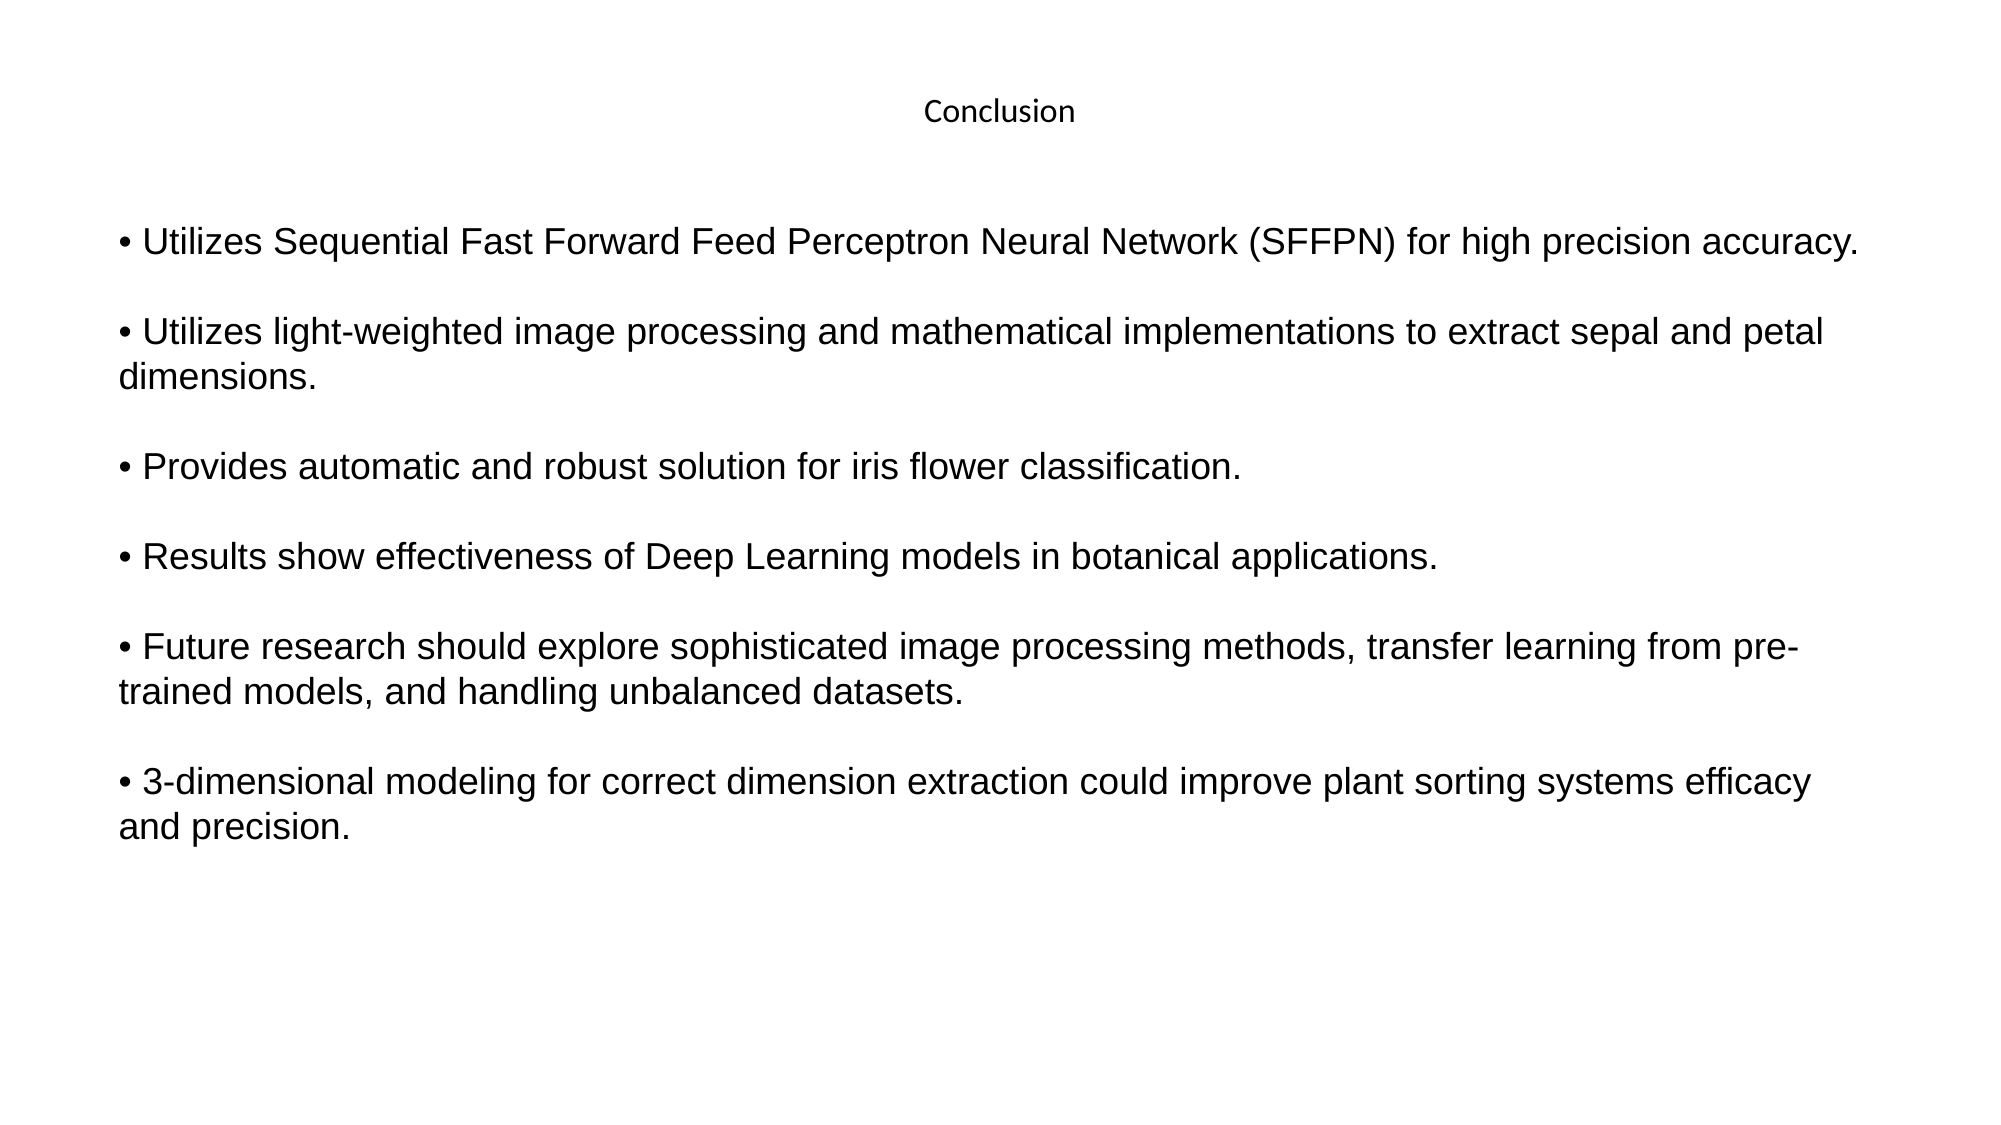

# Conclusion
• Utilizes Sequential Fast Forward Feed Perceptron Neural Network (SFFPN) for high precision accuracy.
• Utilizes light-weighted image processing and mathematical implementations to extract sepal and petal dimensions.
• Provides automatic and robust solution for iris flower classification.
• Results show effectiveness of Deep Learning models in botanical applications.
• Future research should explore sophisticated image processing methods, transfer learning from pre-trained models, and handling unbalanced datasets.
• 3-dimensional modeling for correct dimension extraction could improve plant sorting systems efficacy and precision.